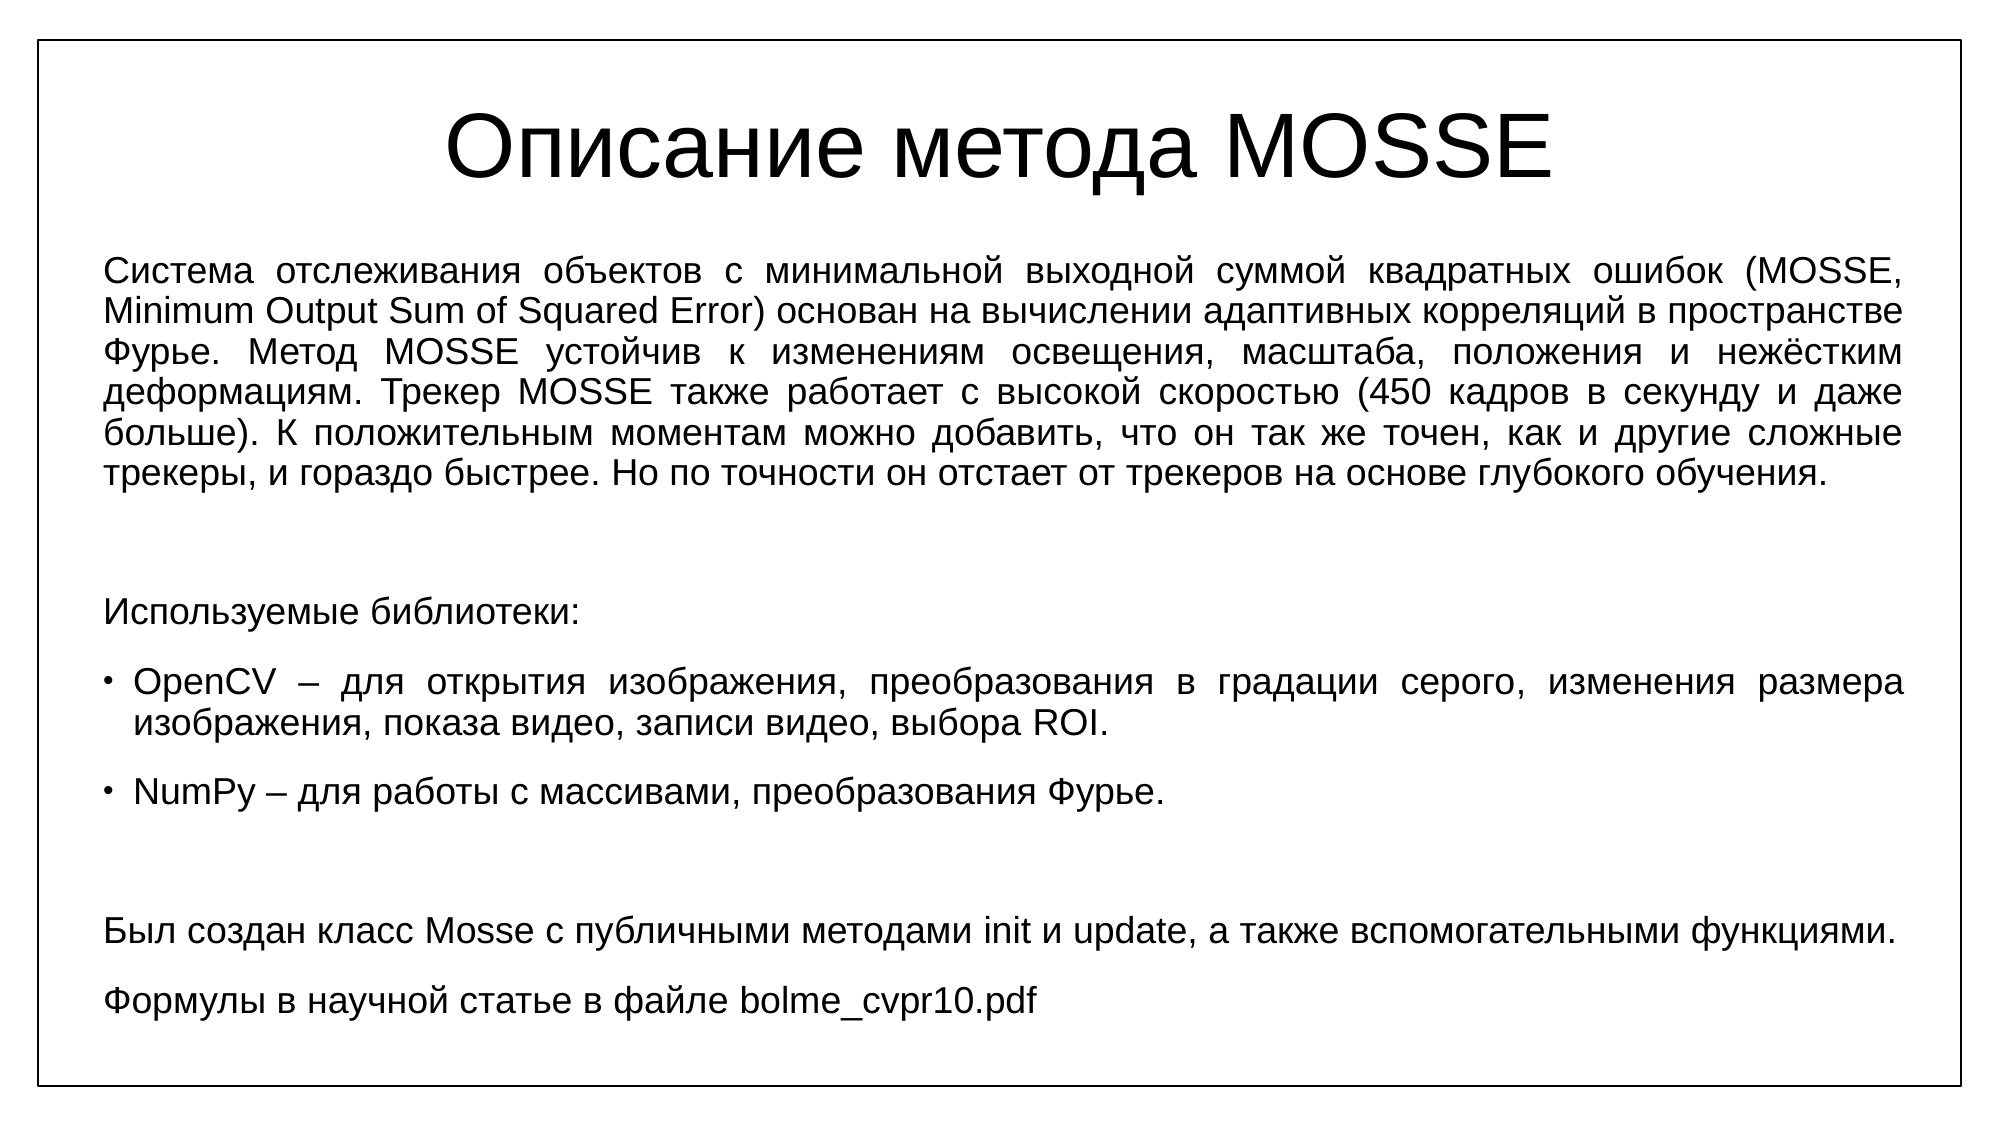

# Описание метода MOSSE
Система отслеживания объектов с минимальной выходной суммой квадратных ошибок (MOSSE, Minimum Output Sum of Squared Error) основан на вычислении адаптивных корреляций в пространстве Фурье. Метод MOSSE устойчив к изменениям освещения, масштаба, положения и нежёстким деформациям. Трекер MOSSE также работает с высокой скоростью (450 кадров в секунду и даже больше). К положительным моментам можно добавить, что он так же точен, как и другие сложные трекеры, и гораздо быстрее. Но по точности он отстает от трекеров на основе глубокого обучения.

Используемые библиотеки:
OpenCV – для открытия изображения, преобразования в градации серого, изменения размера изображения, показа видео, записи видео, выбора ROI.
NumPy – для работы с массивами, преобразования Фурье.

Был создан класс Mosse с публичными методами init и update, а также вспомогательными функциями.
Формулы в научной статье в файле bolme_cvpr10.pdf